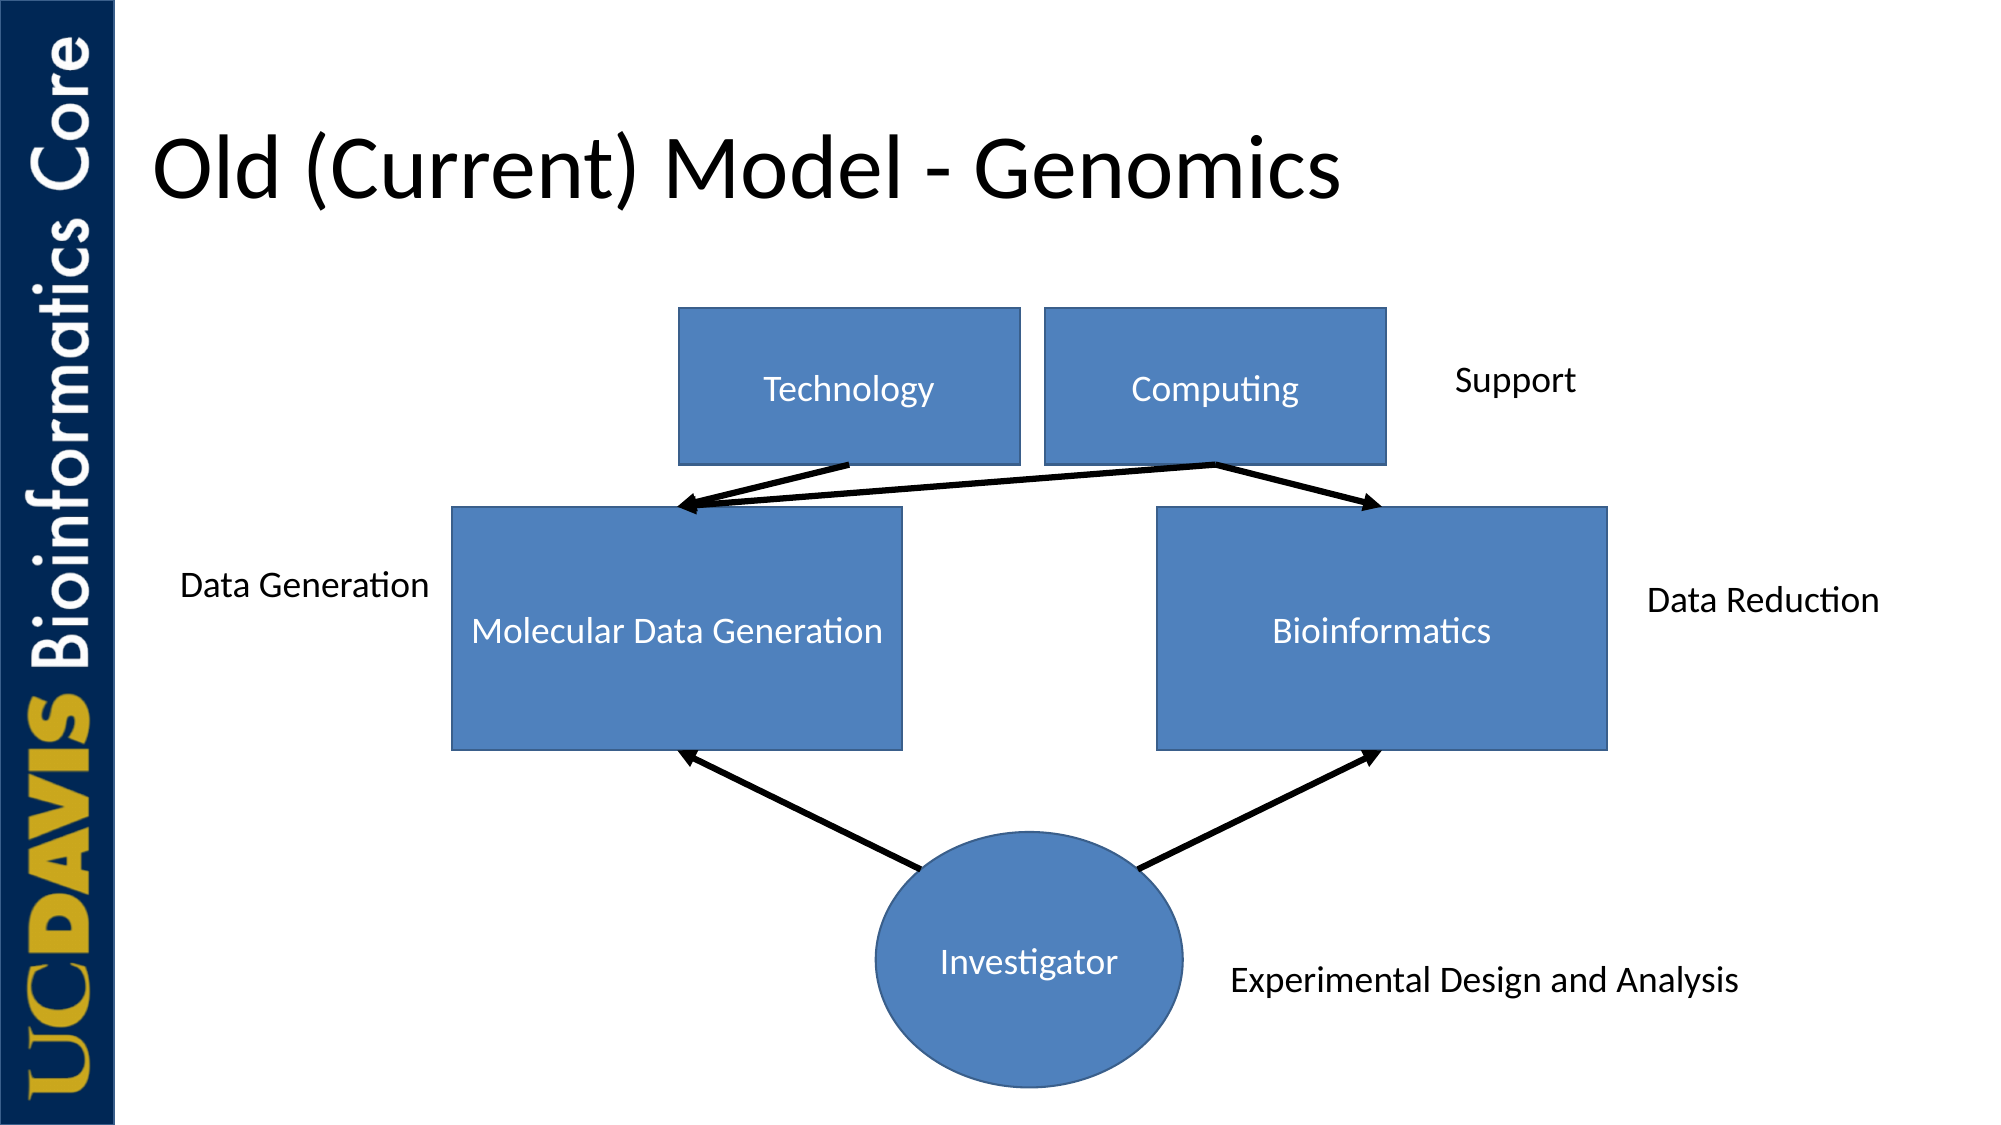

# Old (Current) Model - Genomics
Technology
Computing
Support
Bioinformatics
Molecular Data Generation
Data Generation
Data Reduction
Investigator
Experimental Design and Analysis